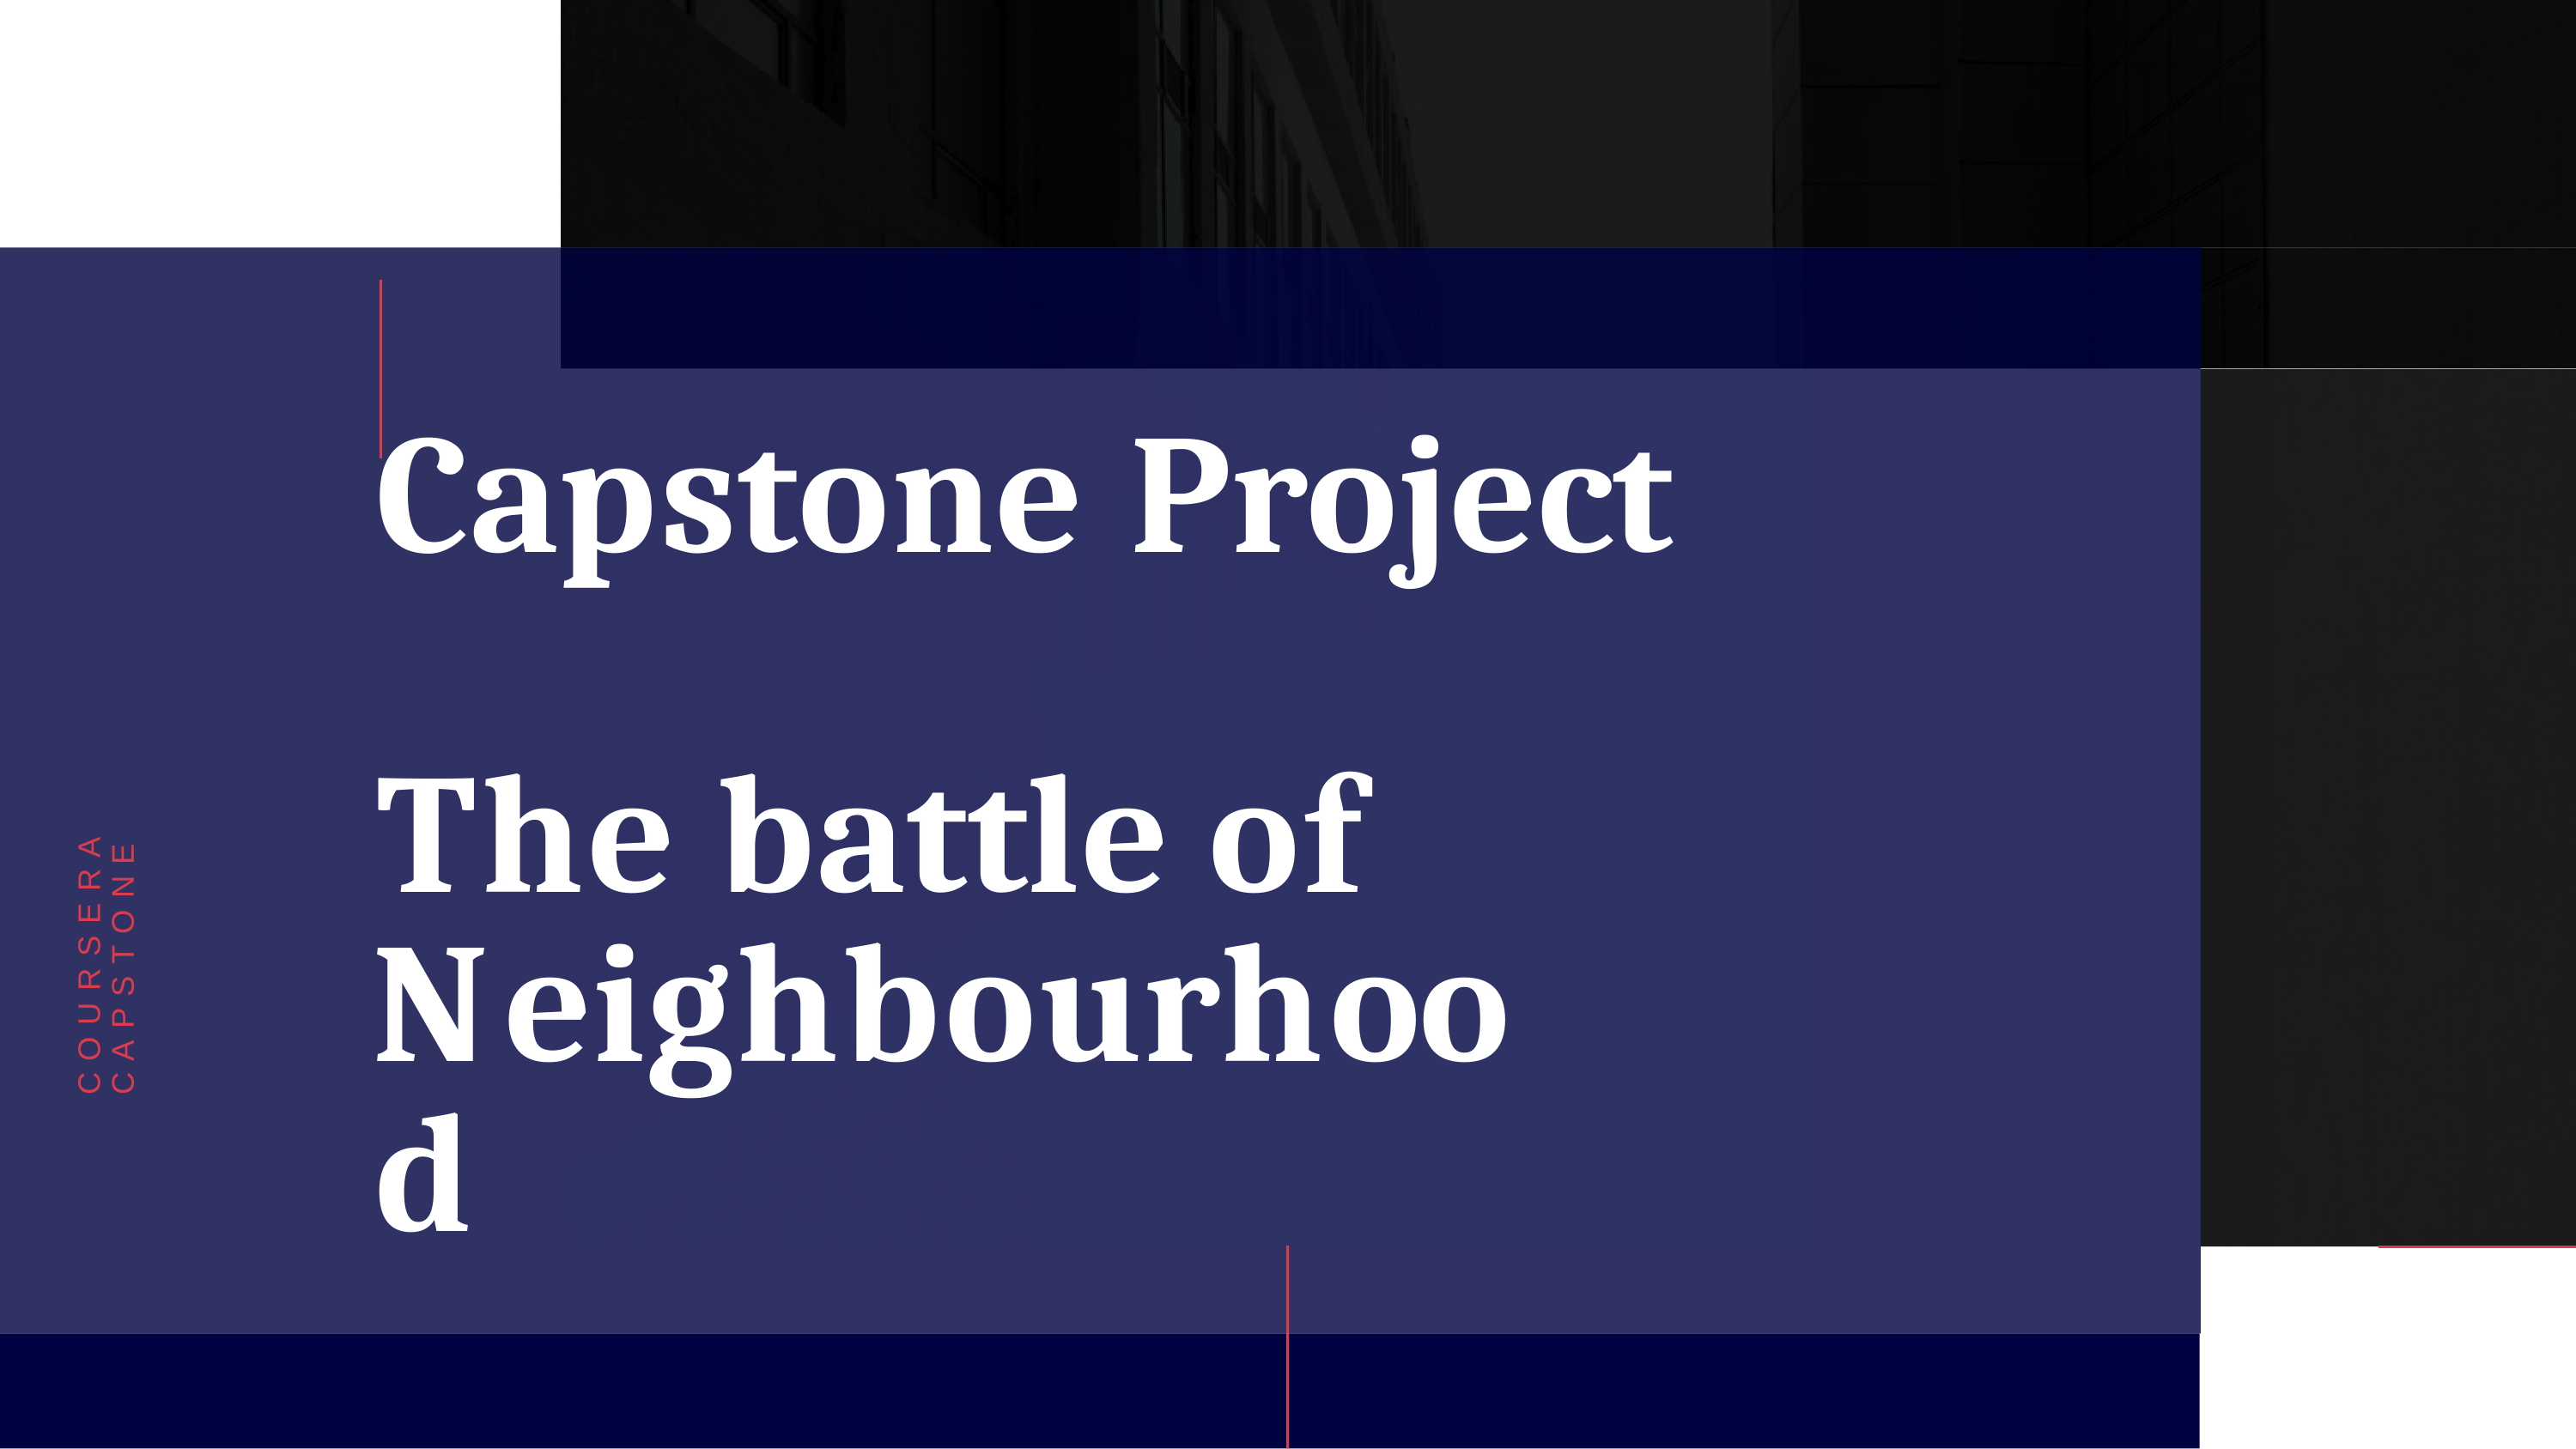

Capstone Project
The battle of  Neighbourhood
COURSERA CAPSTONE